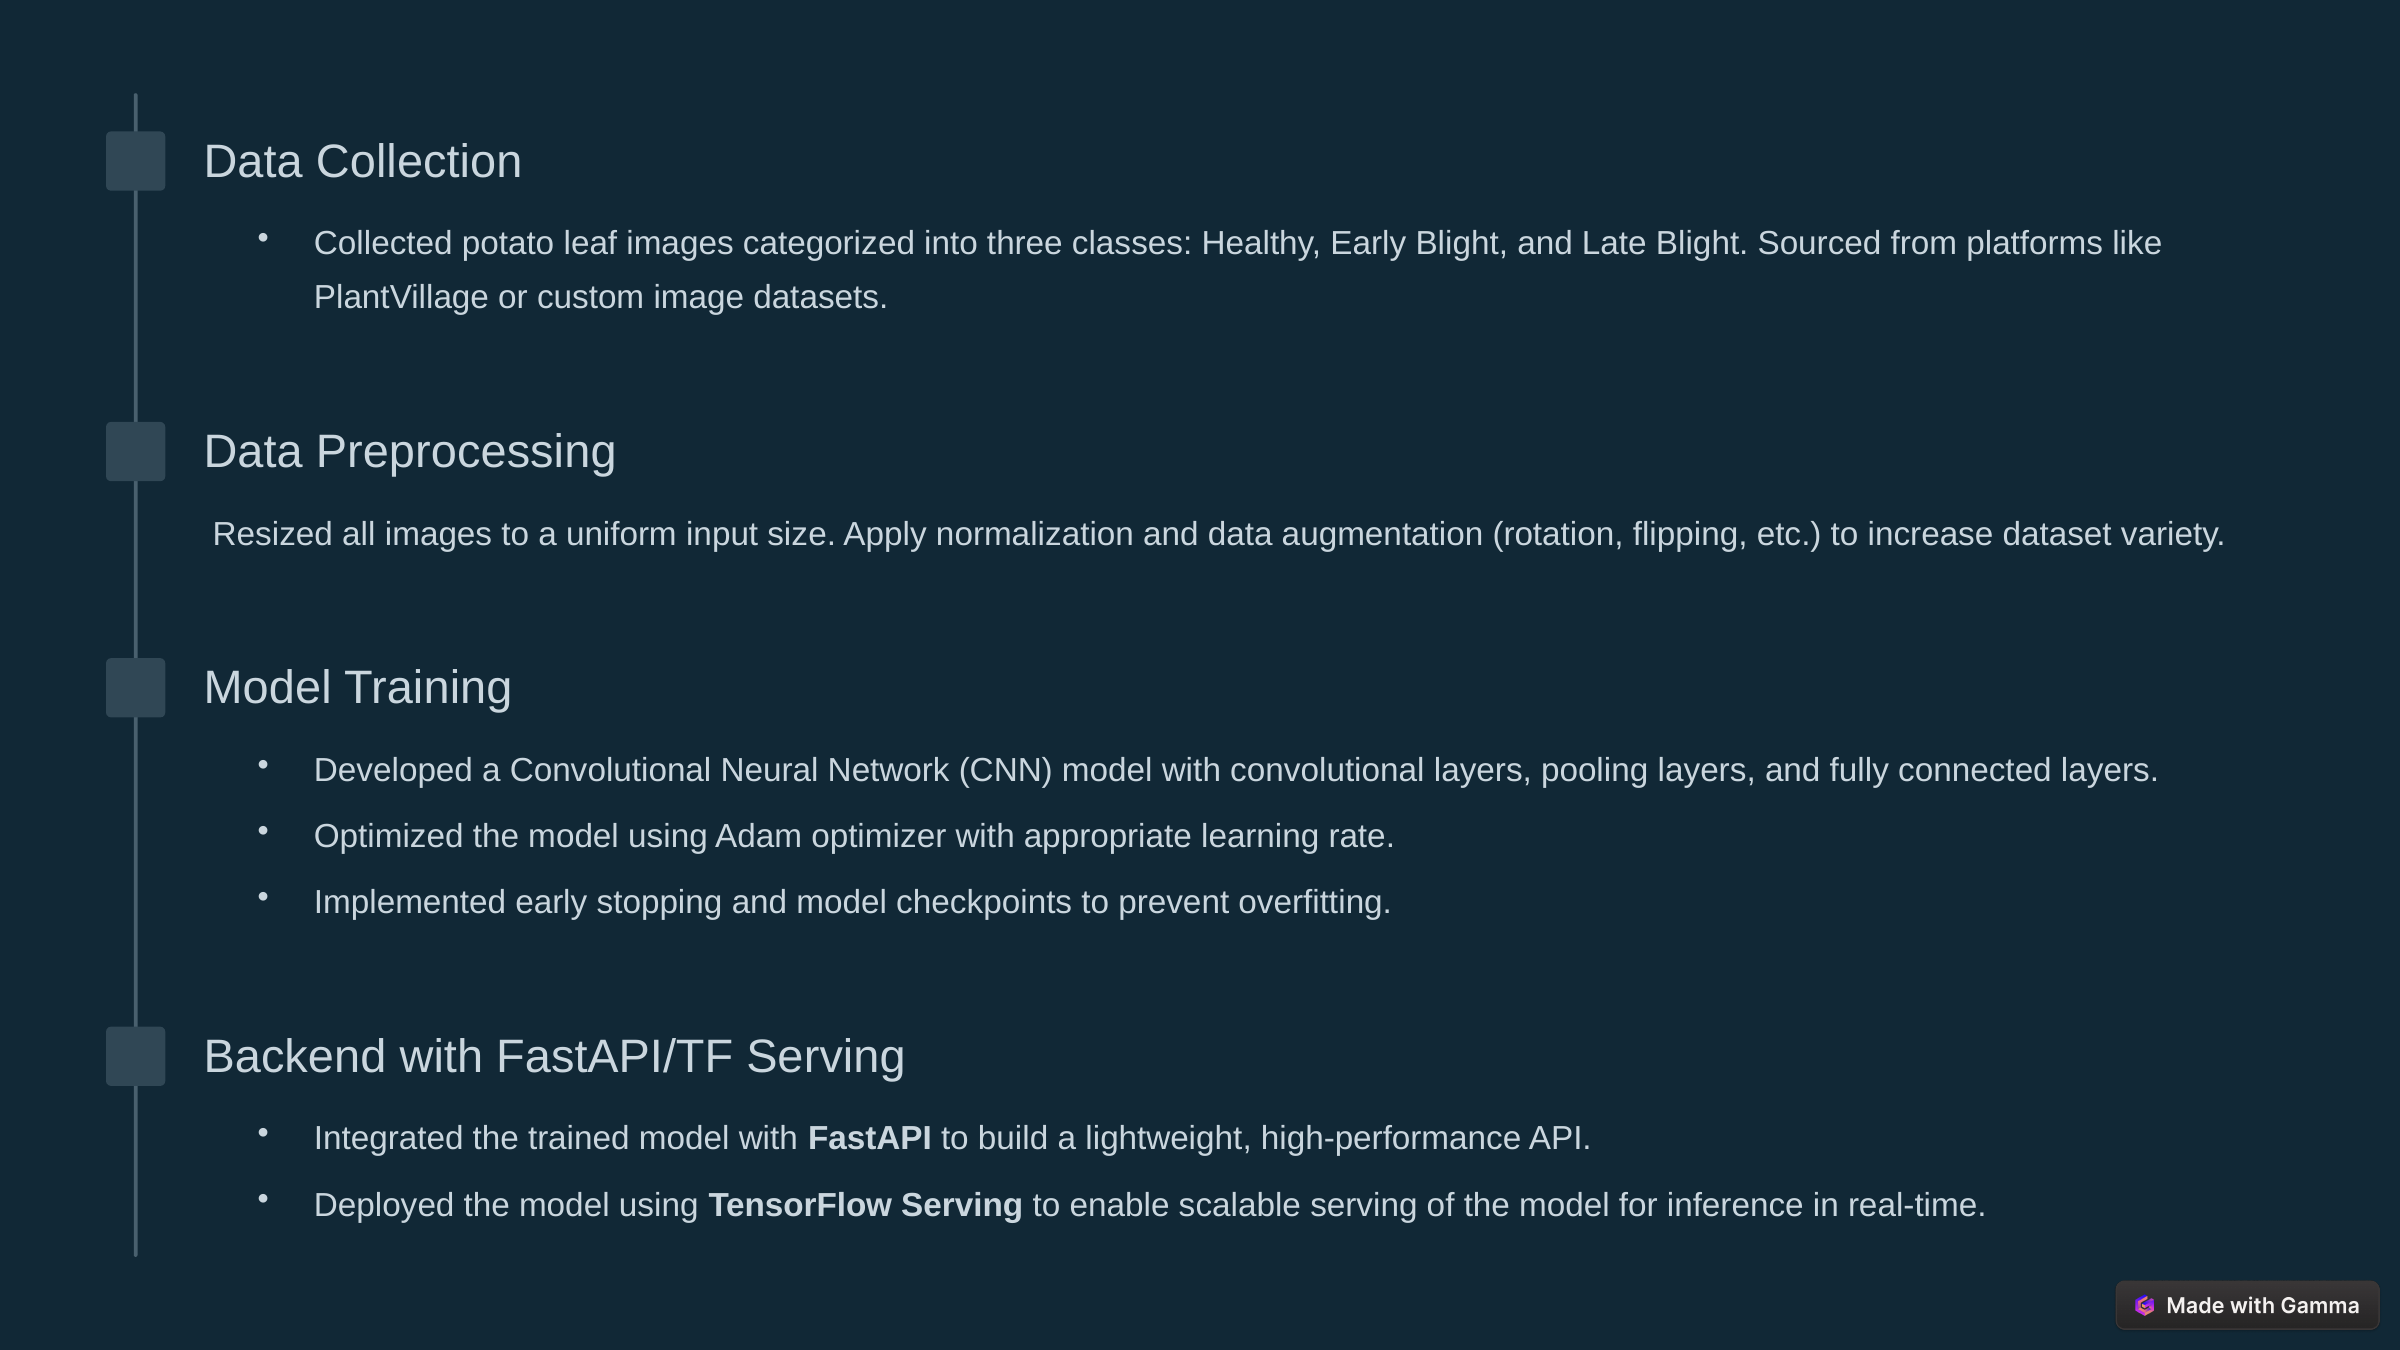

Data Collection

Collected potato leaf images categorized into three classes: Healthy, Early Blight, and Late Blight. Sourced from platforms like PlantVillage or custom image datasets.
Data Preprocessing

 Resized all images to a uniform input size. Apply normalization and data augmentation (rotation, flipping, etc.) to increase dataset variety.
Model Training

Developed a Convolutional Neural Network (CNN) model with convolutional layers, pooling layers, and fully connected layers.
Optimized the model using Adam optimizer with appropriate learning rate.
Implemented early stopping and model checkpoints to prevent overfitting.
Backend with FastAPI/TF Serving

Integrated the trained model with FastAPI to build a lightweight, high-performance API.
Deployed the model using TensorFlow Serving to enable scalable serving of the model for inference in real-time.